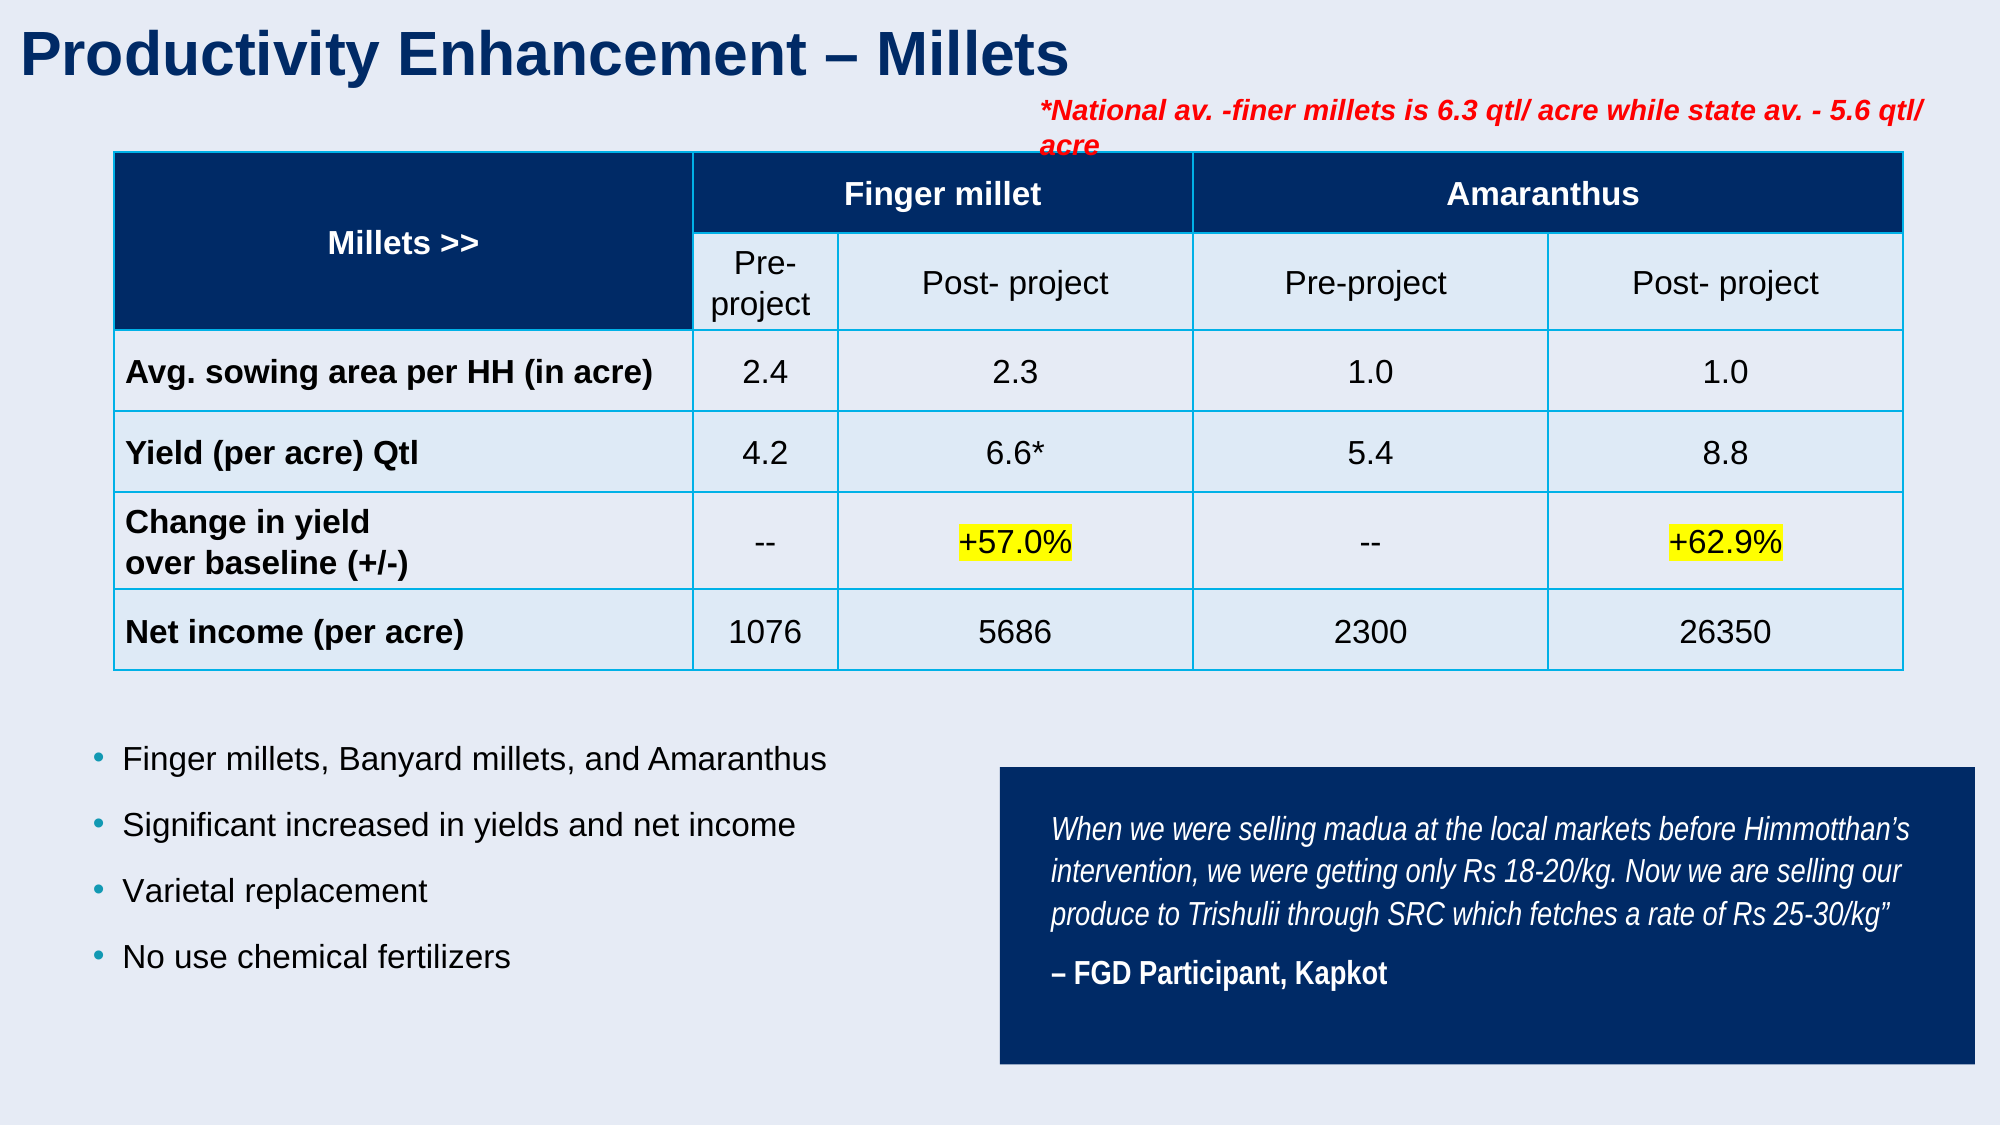

Productivity Enhancement – Millets
*National av. -finer millets is 6.3 qtl/ acre while state av. - 5.6 qtl/ acre
| Millets >> | Finger millet |  | Amaranthus |  |
| --- | --- | --- | --- | --- |
|  | Pre-project | Post- project | Pre-project | Post- project |
| Avg. sowing area per HH (in acre) | 2.4 | 2.3 | 1.0 | 1.0 |
| Yield (per acre) Qtl | 4.2 | 6.6\* | 5.4 | 8.8 |
| Change in yield over baseline (+/-) | -- | +57.0% | -- | +62.9% |
| Net income (per acre) | 1076 | 5686 | 2300 | 26350 |
Finger millets, Banyard millets, and Amaranthus
Significant increased in yields and net income
Varietal replacement
No use chemical fertilizers

When we were selling madua at the local markets before Himmotthan’s intervention, we were getting only Rs 18-20/kg. Now we are selling our produce to Trishulii through SRC which fetches a rate of Rs 25-30/kg”
– FGD Participant, Kapkot